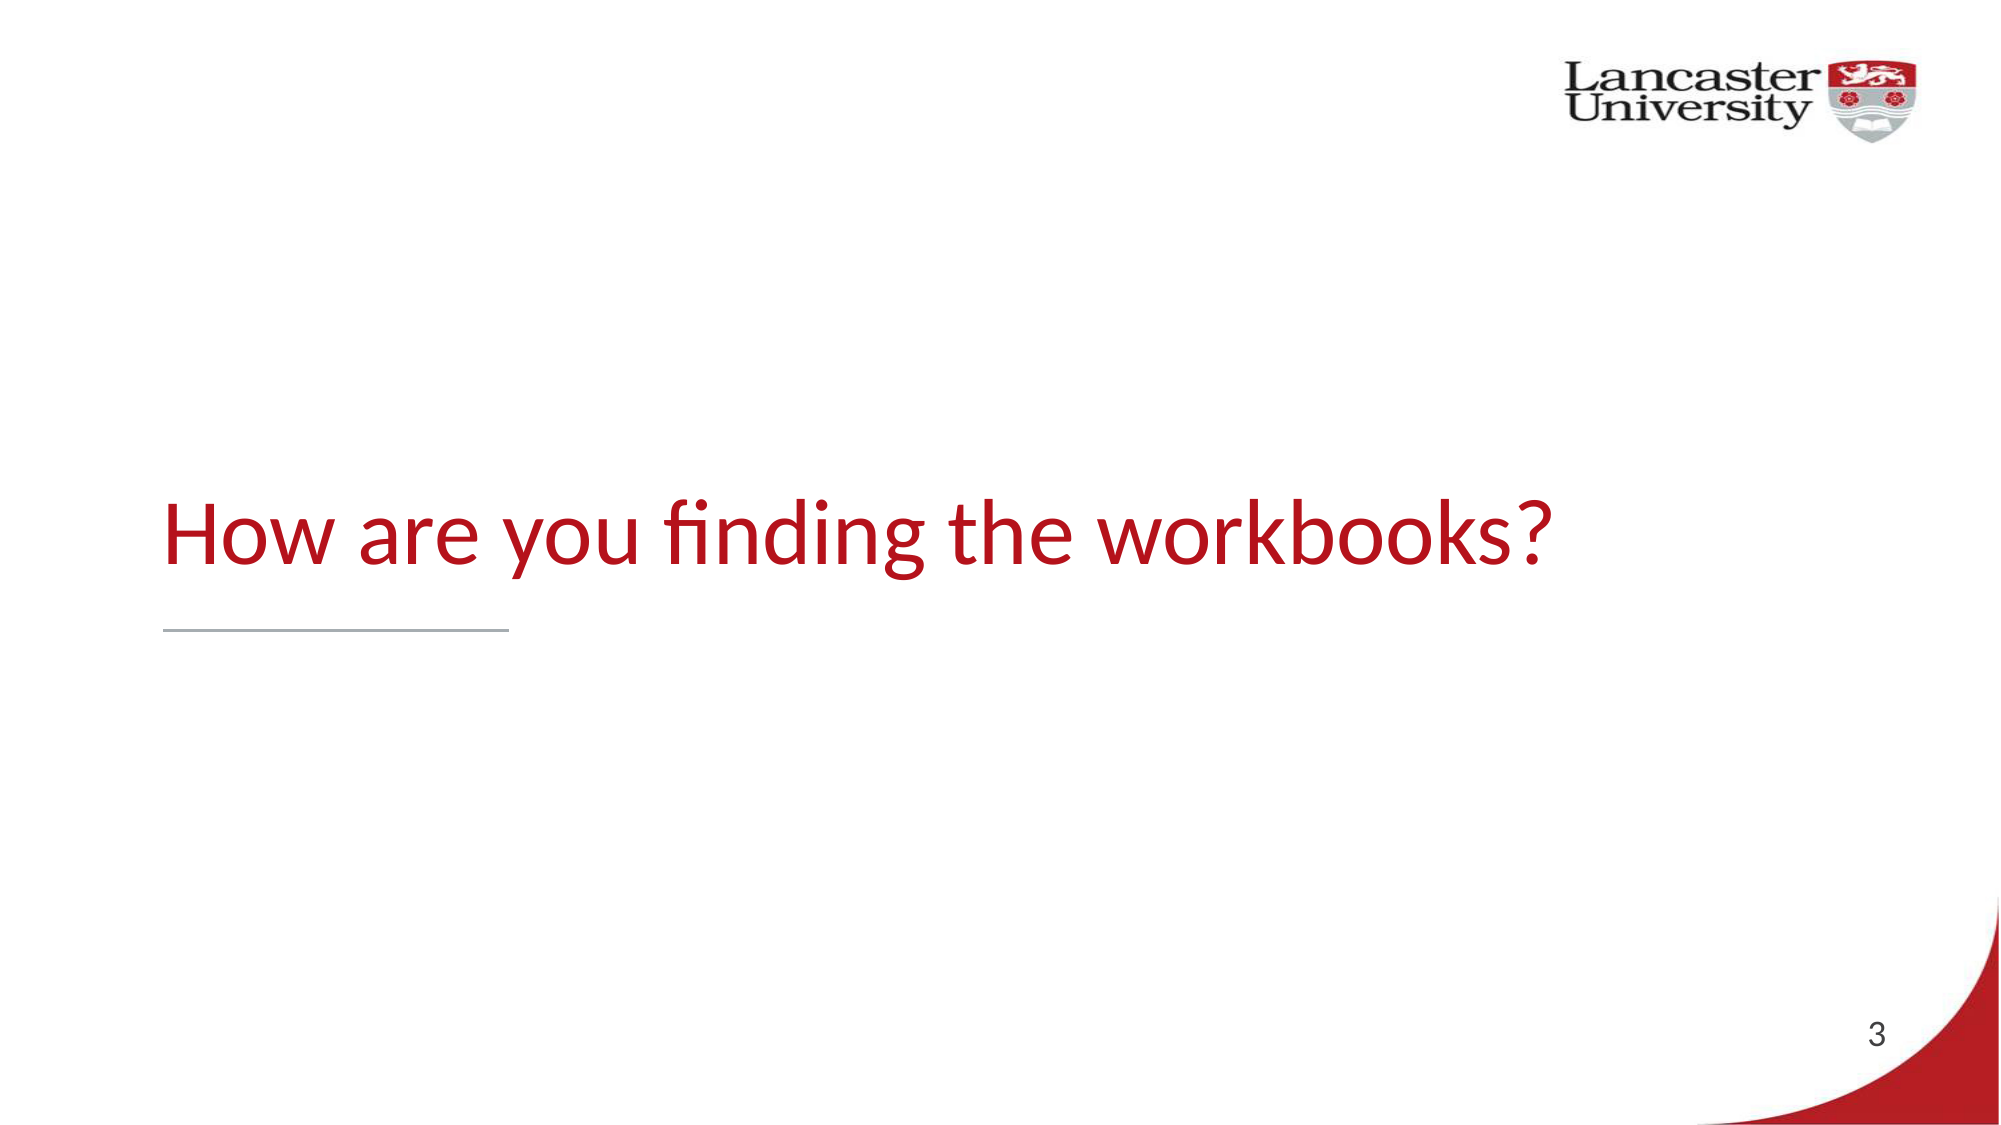

# How are you finding the workbooks?
3